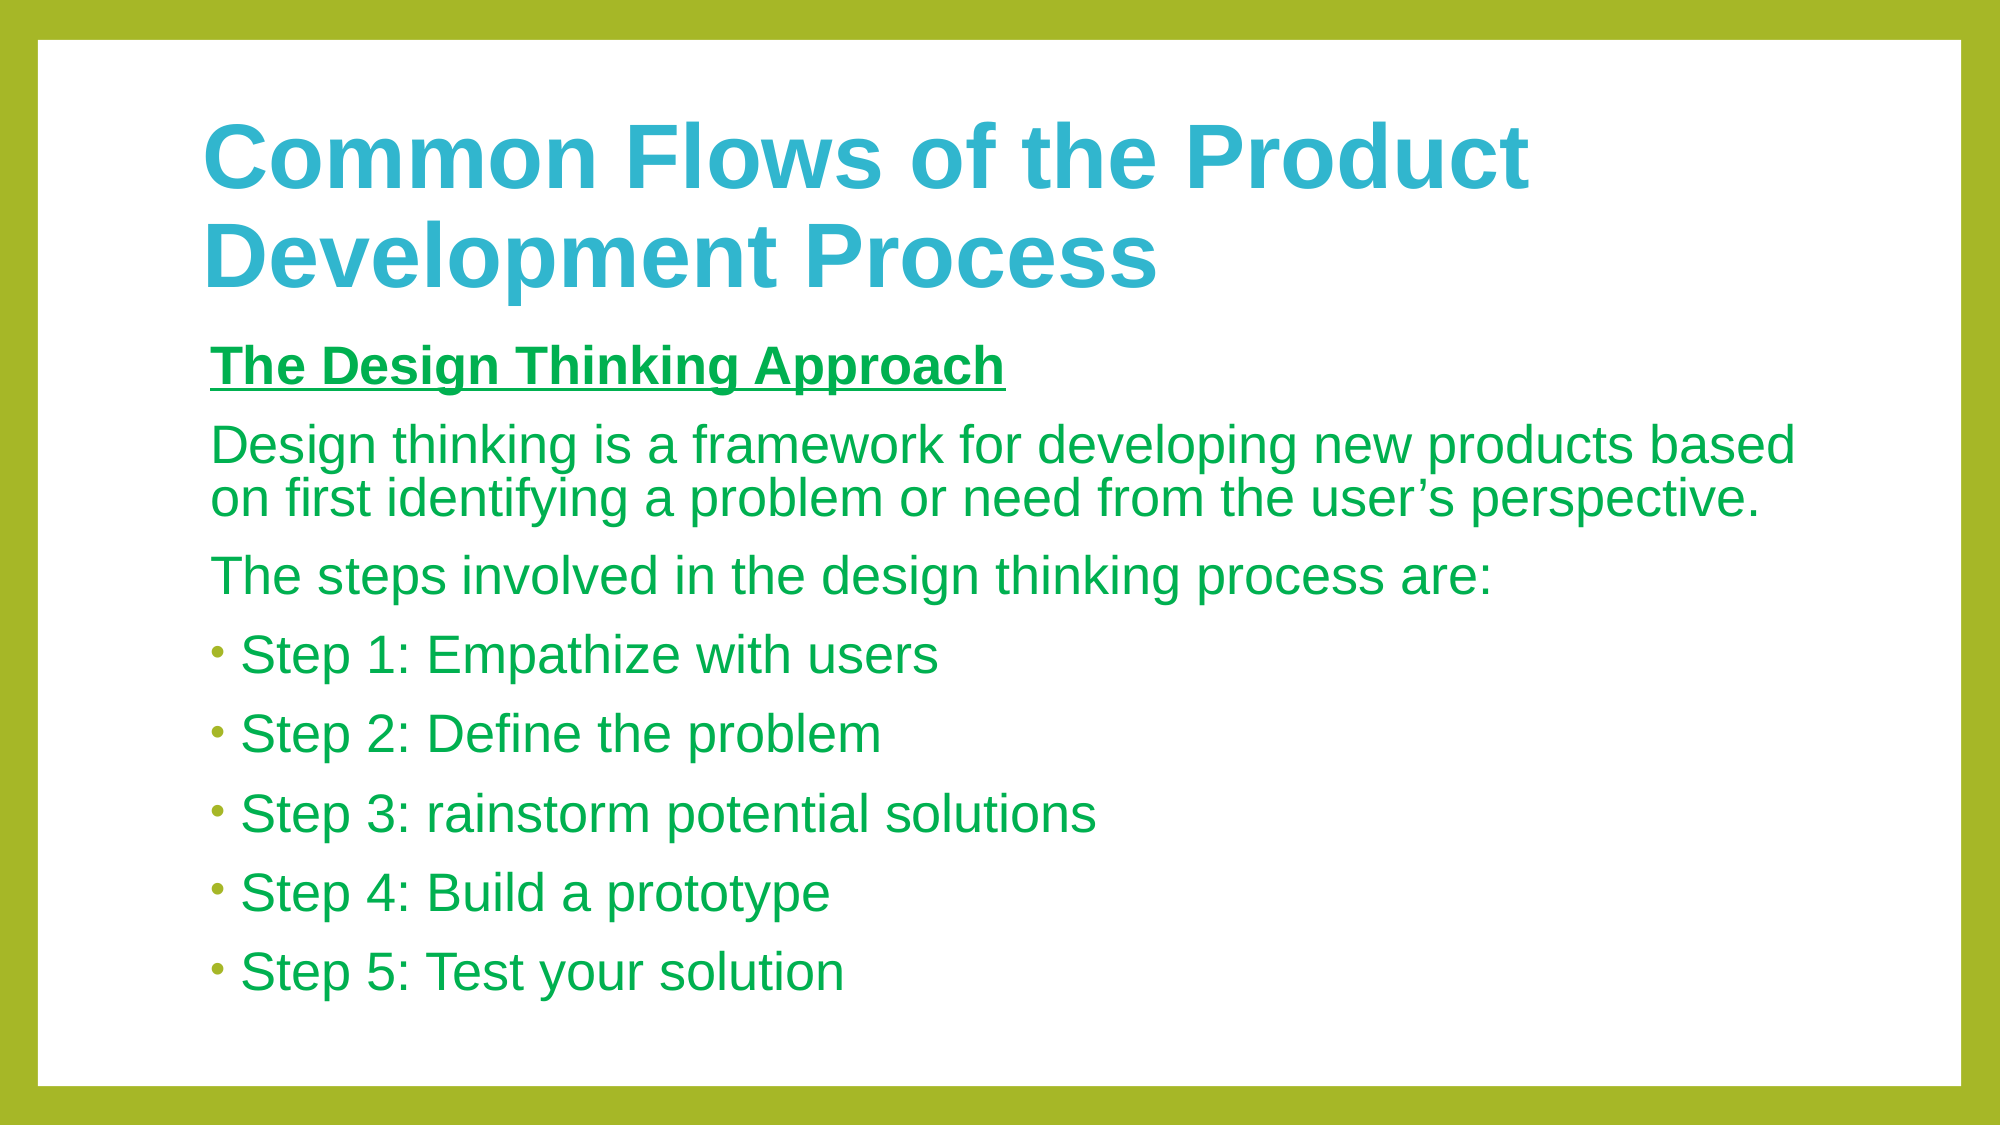

# Common Flows of the Product Development Process
The Design Thinking Approach
Design thinking is a framework for developing new products based on first identifying a problem or need from the user’s perspective.
The steps involved in the design thinking process are:
Step 1: Empathize with users
Step 2: Define the problem
Step 3: rainstorm potential solutions
Step 4: Build a prototype
Step 5: Test your solution